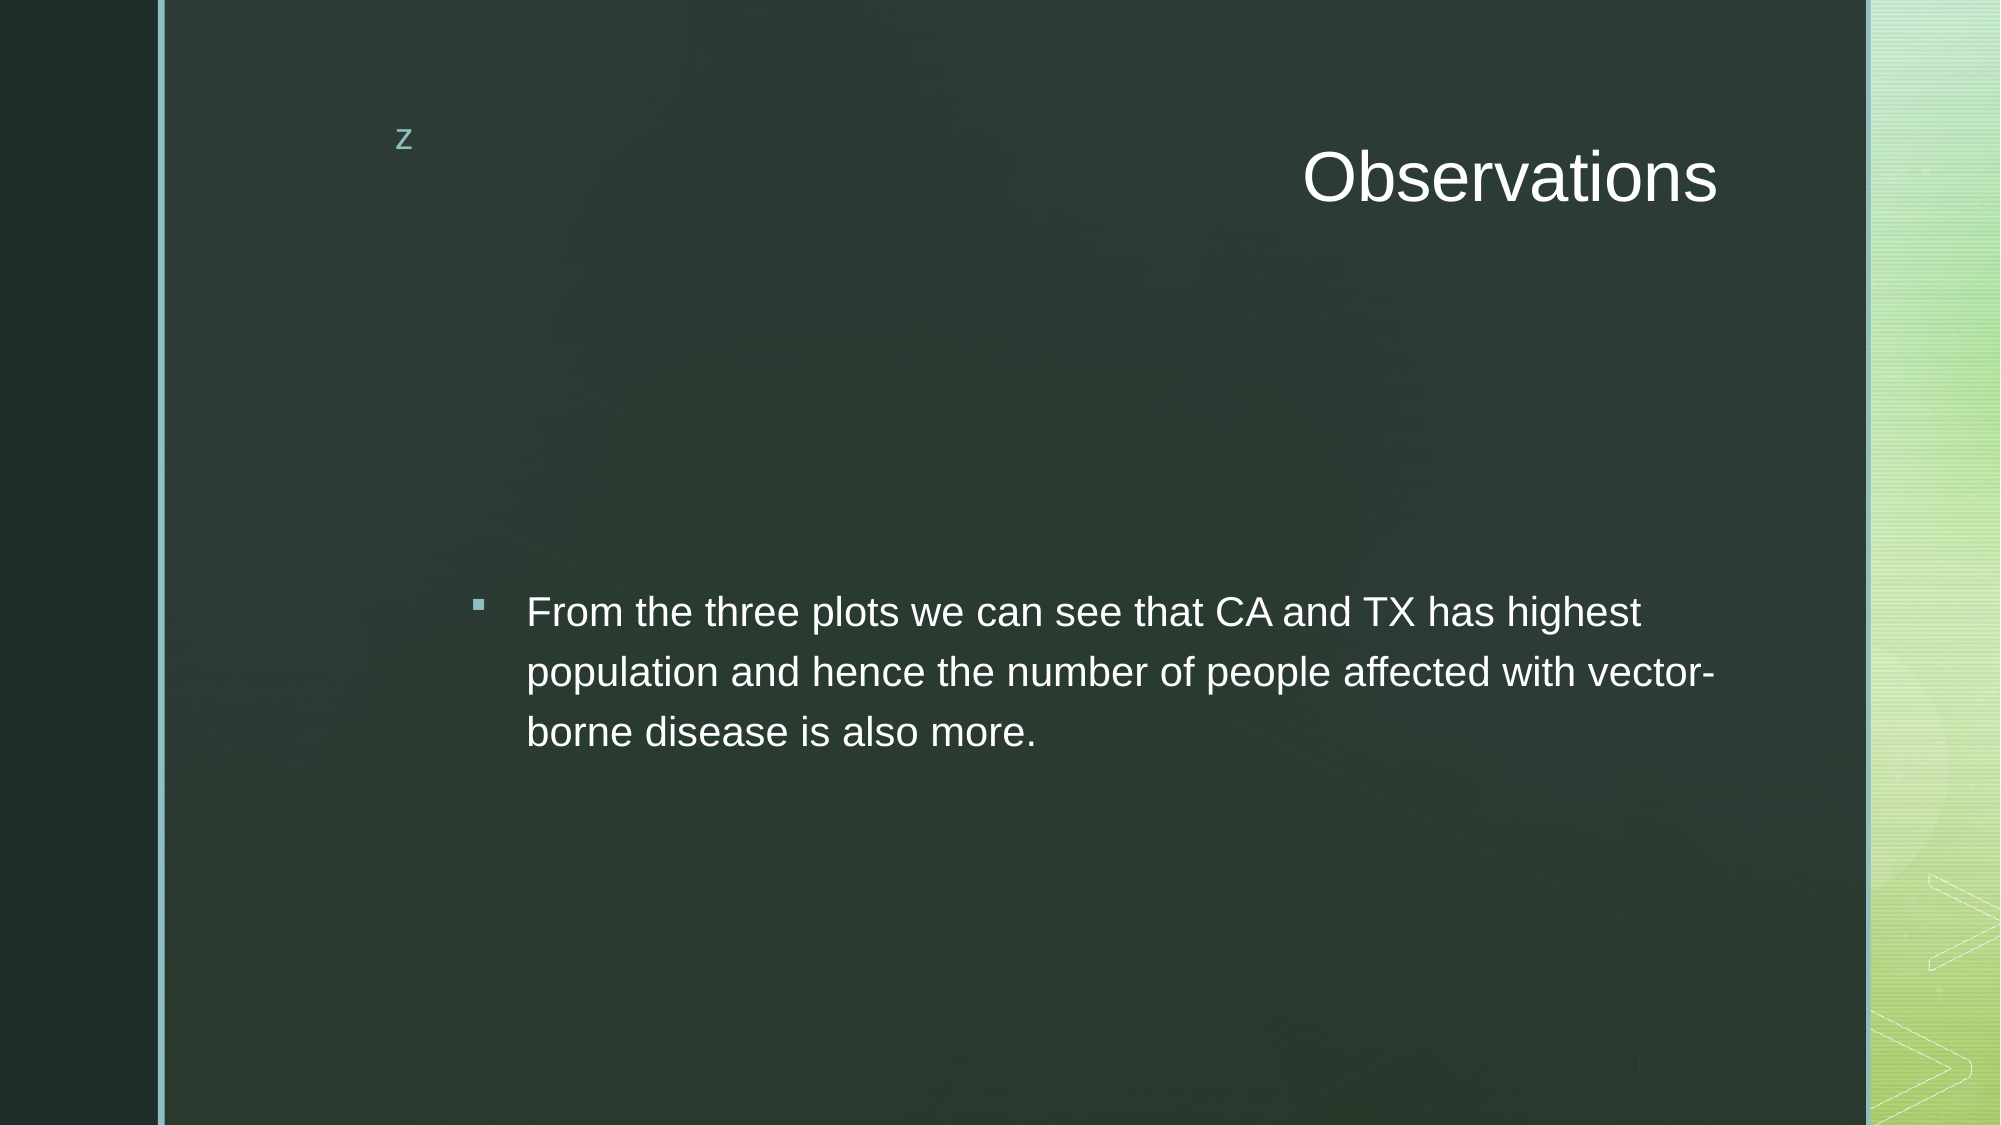

# Observations
From the three plots we can see that CA and TX has highest population and hence the number of people affected with vector-borne disease is also more.